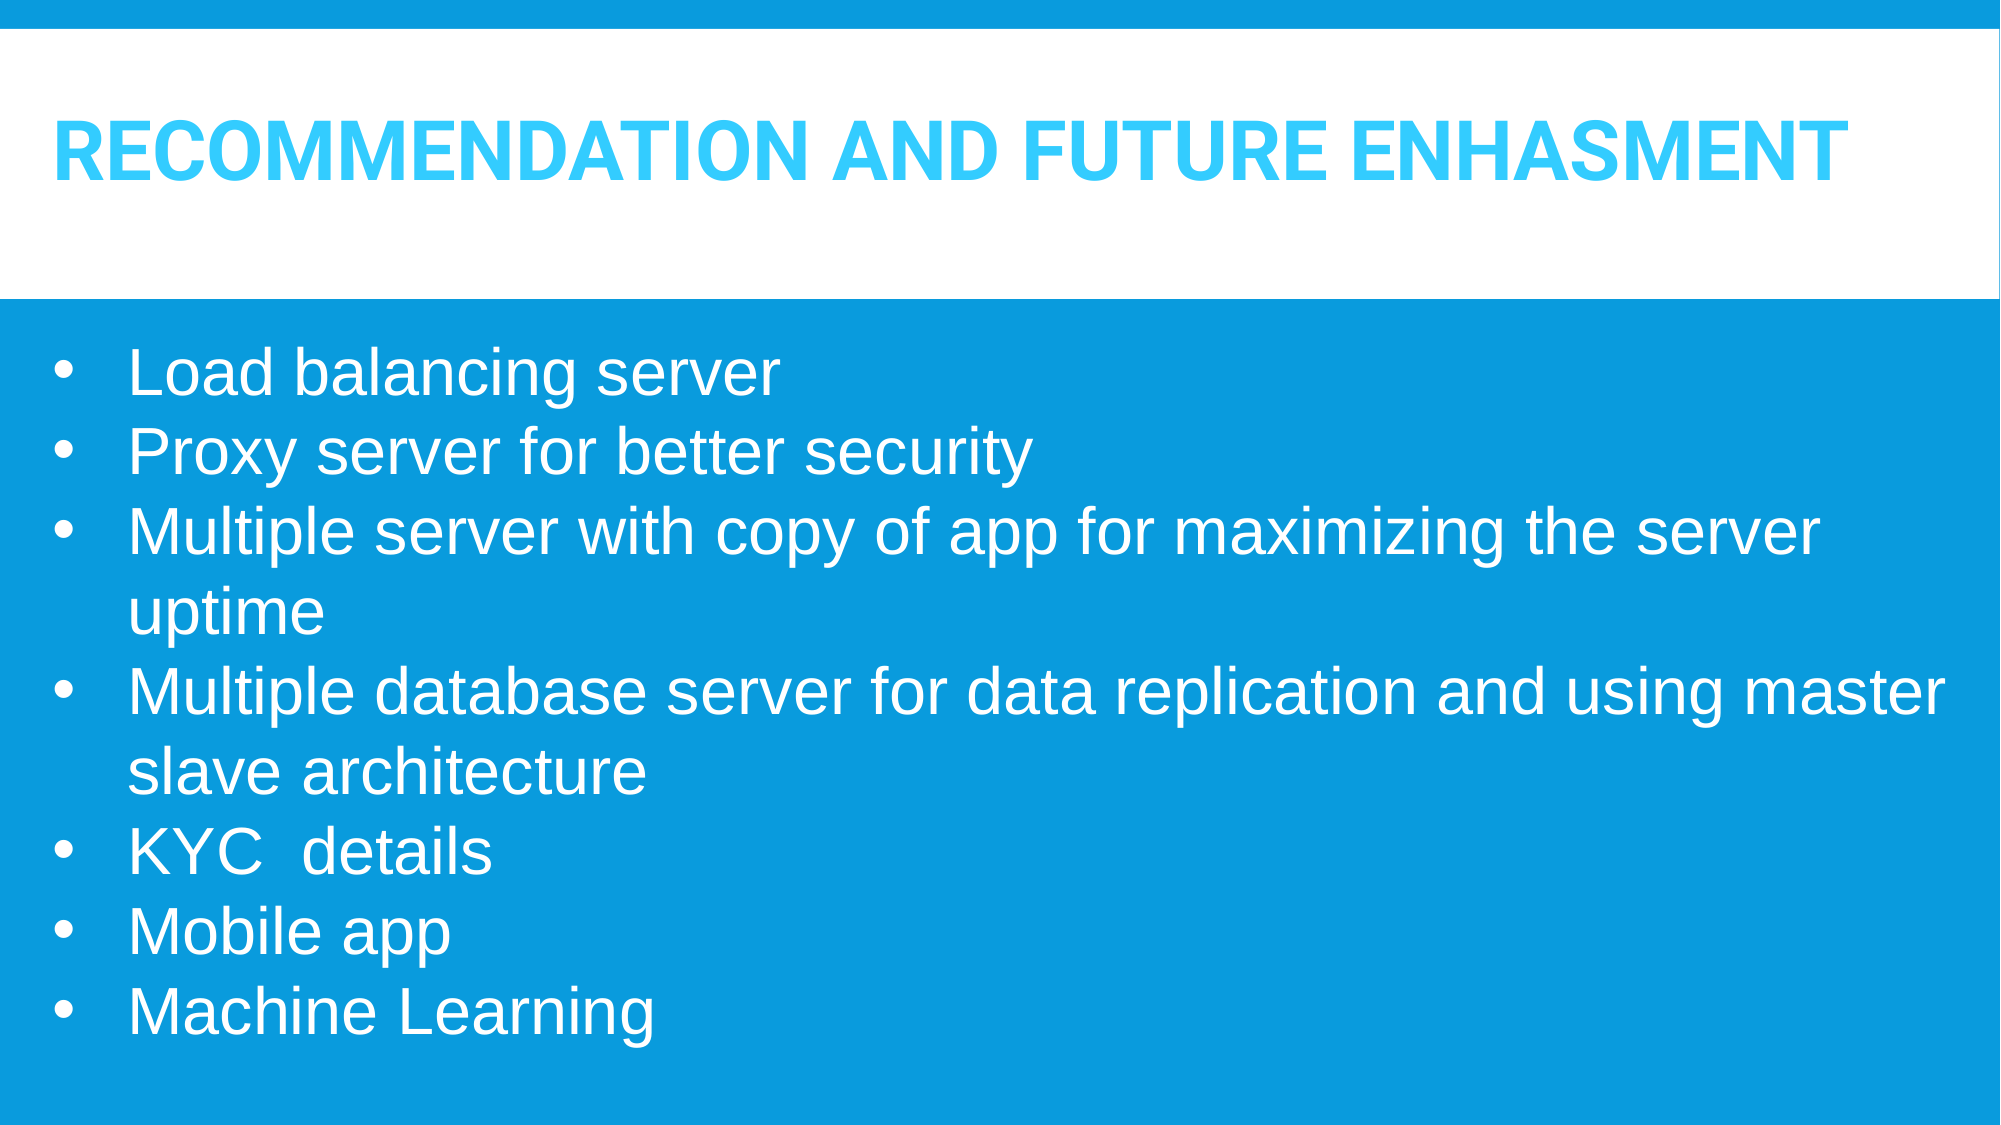

Recommendation and future enhasment
Load balancing server
Proxy server for better security
Multiple server with copy of app for maximizing the server uptime
Multiple database server for data replication and using master slave architecture
KYC  details
Mobile app
Machine Learning